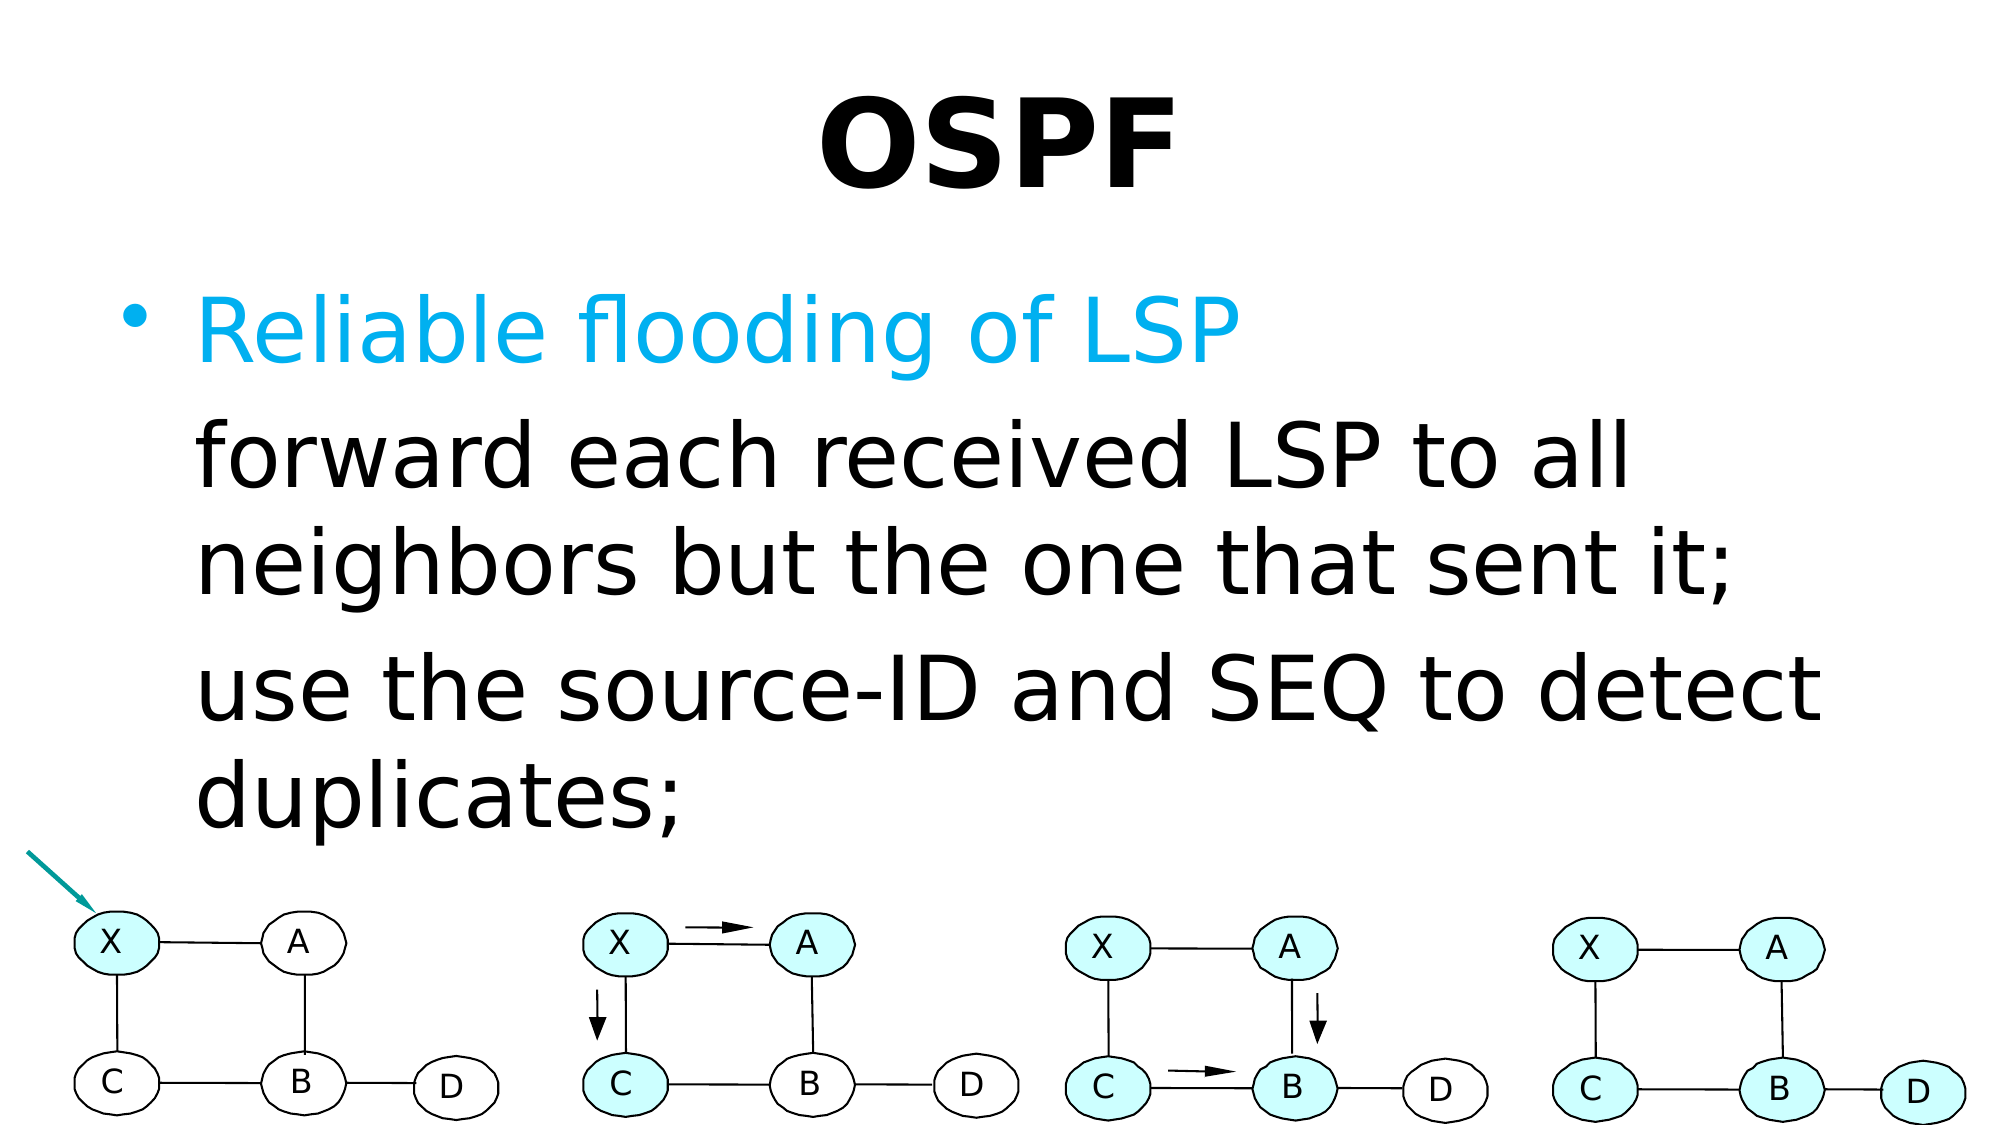

# OSPF
Reliable flooding of LSP
	forward each received LSP to all neighbors but the one that sent it;
	use the source-ID and SEQ to detect duplicates;

X
A

C
B
D

X

A

C
B
D

X
A

C

B
D

X
A

C
B
D